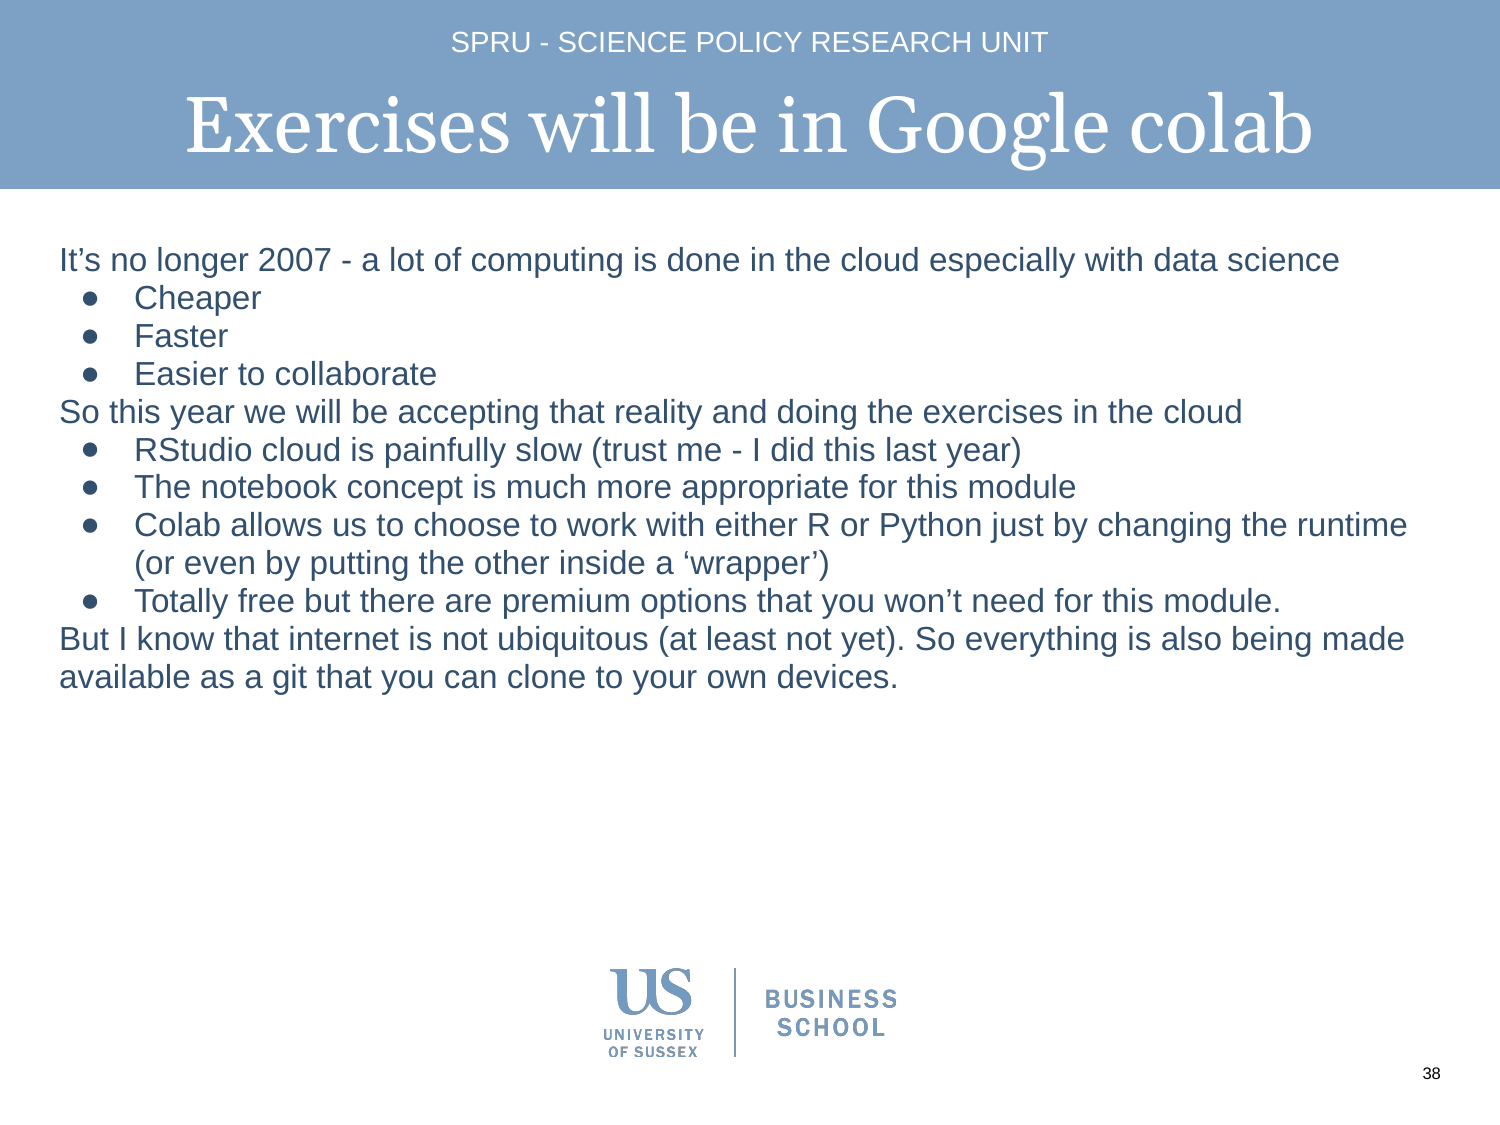

# Exercises will be in Google colab
It’s no longer 2007 - a lot of computing is done in the cloud especially with data science
Cheaper
Faster
Easier to collaborate
So this year we will be accepting that reality and doing the exercises in the cloud
RStudio cloud is painfully slow (trust me - I did this last year)
The notebook concept is much more appropriate for this module
Colab allows us to choose to work with either R or Python just by changing the runtime (or even by putting the other inside a ‘wrapper’)
Totally free but there are premium options that you won’t need for this module.
But I know that internet is not ubiquitous (at least not yet). So everything is also being made available as a git that you can clone to your own devices.